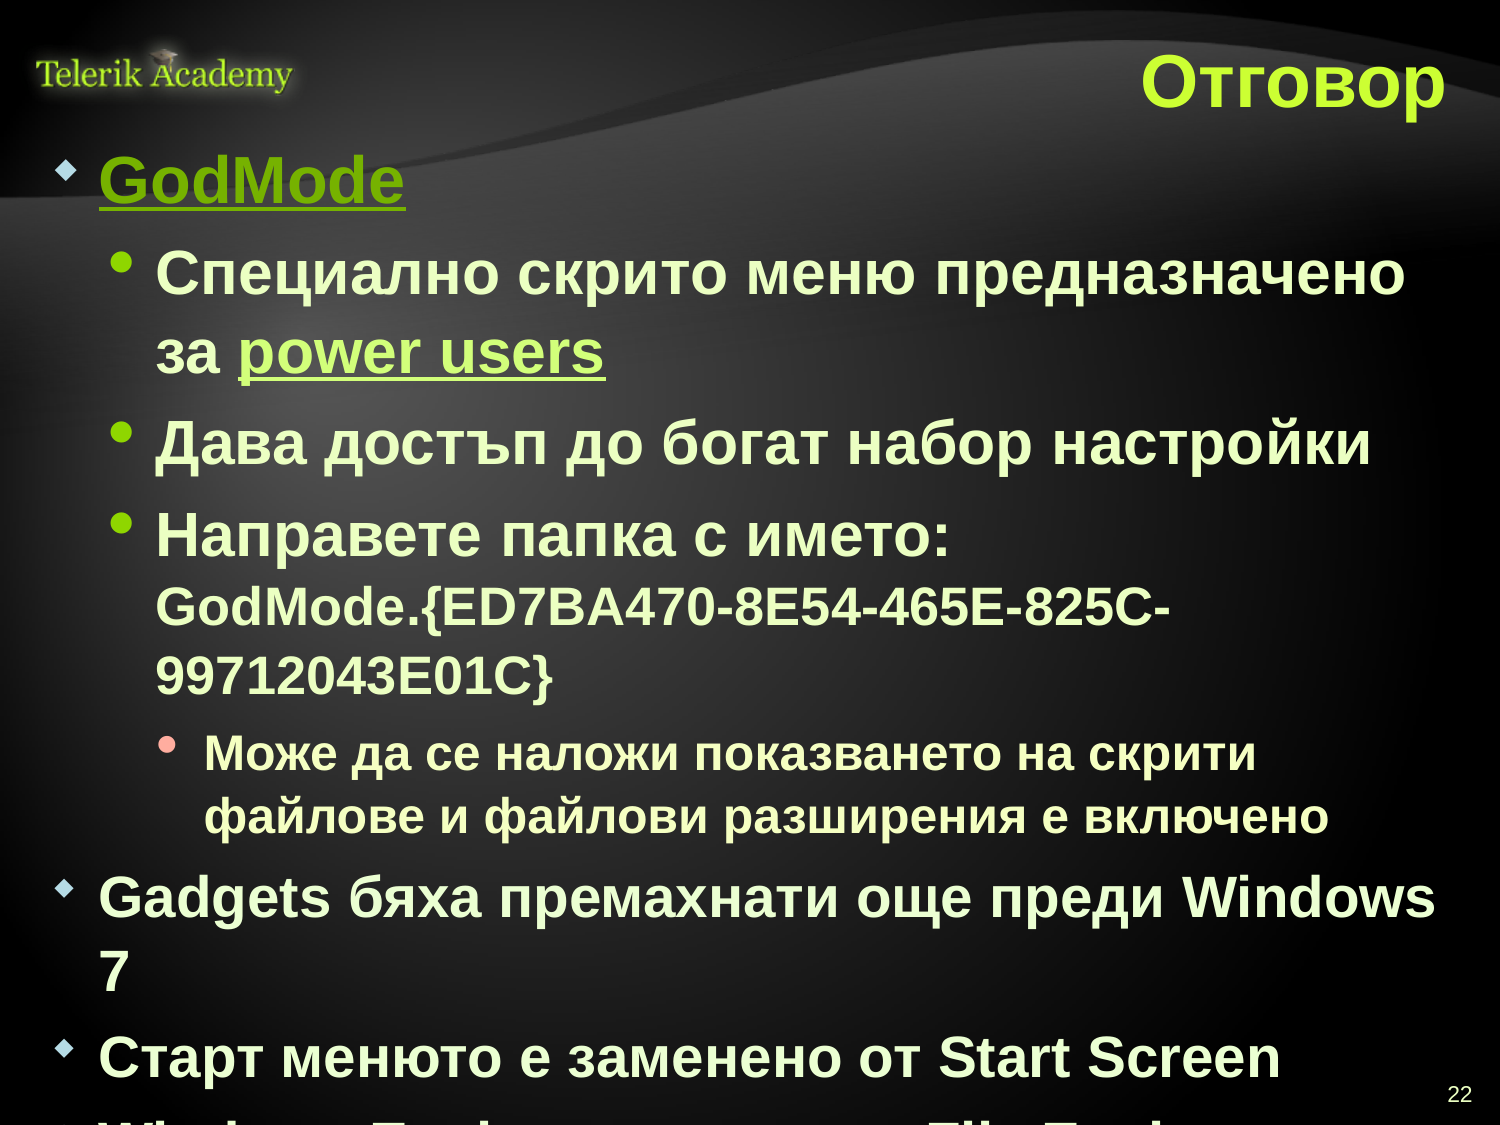

# Отговор
GodMode
Специално скрито меню предназначено за power users
Дава достъп до богат набор настройки
Направете папка с името:
GodMode.{ED7BA470-8E54-465E-825C-99712043E01C}
Може да се наложи показването на скрити файлове и файлови разширения е включено
Gadgets бяха премахнати още преди Windows 7
Старт менюто е заменено от Start Screen
Windows Explorer се нарича File Explorer

Информация:
…
22